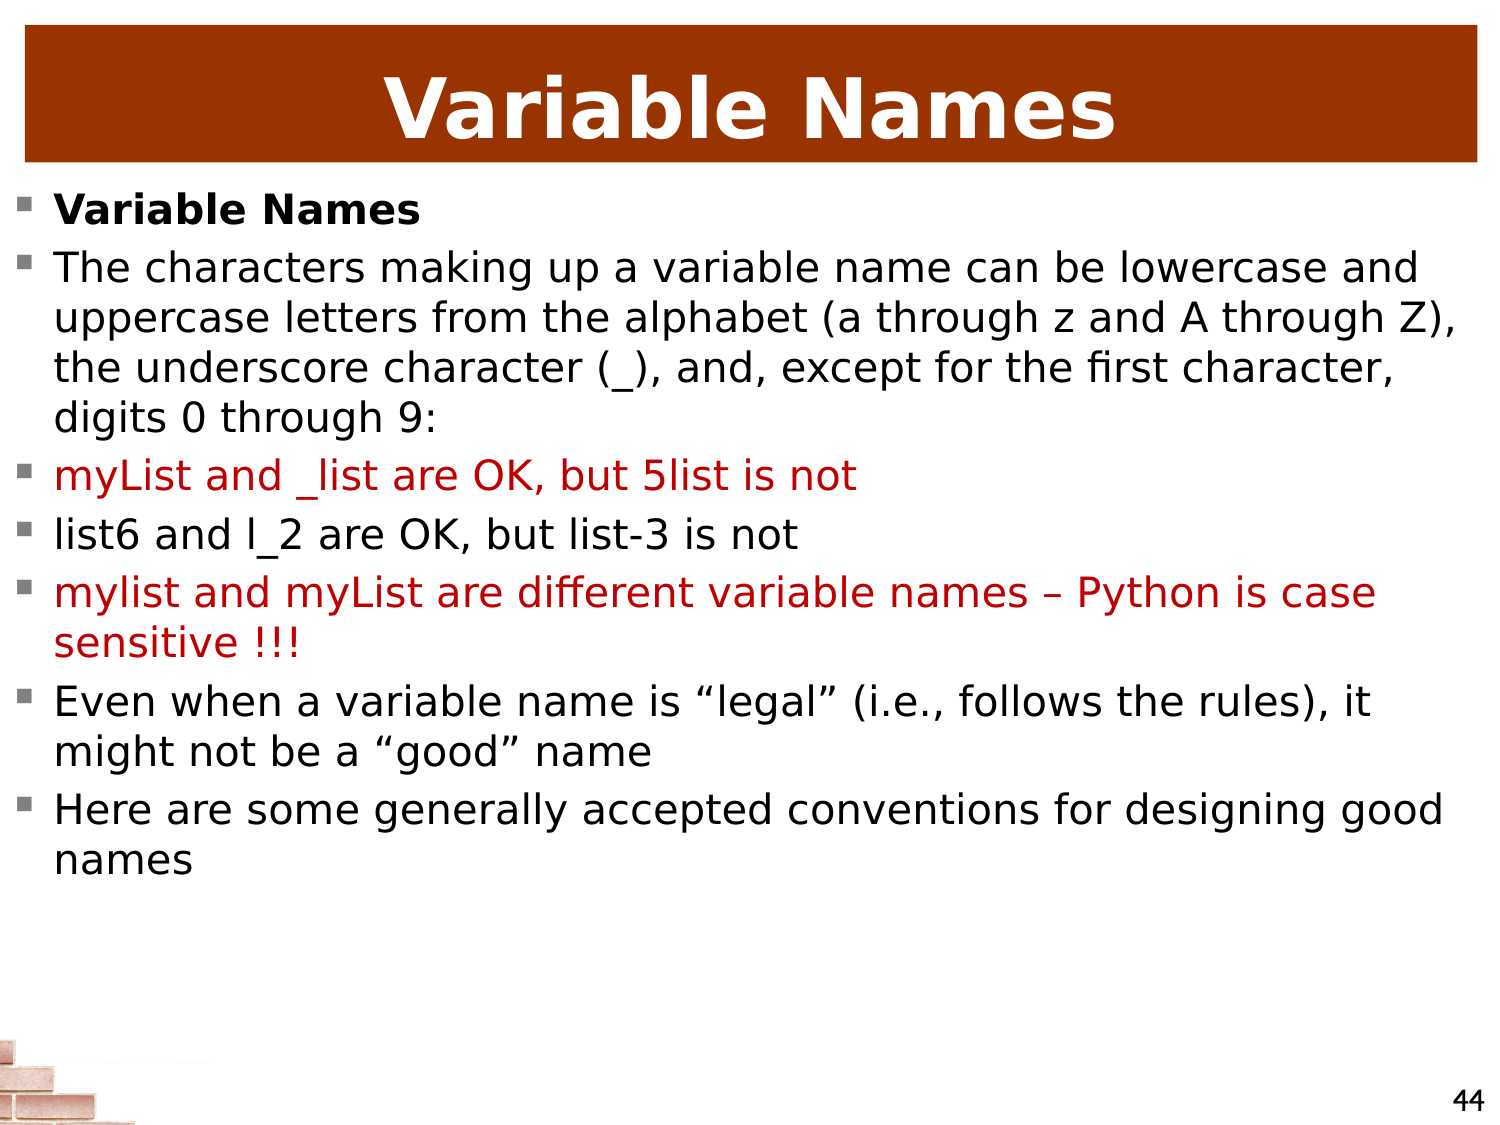

# Variable Names
Variable Names
The characters making up a variable name can be lowercase and uppercase letters from the alphabet (a through z and A through Z), the underscore character (_), and, except for the first character, digits 0 through 9:
myList and _list are OK, but 5list is not
list6 and l_2 are OK, but list-3 is not
mylist and myList are different variable names – Python is case sensitive !!!
Even when a variable name is “legal” (i.e., follows the rules), it might not be a “good” name
Here are some generally accepted conventions for designing good names
44